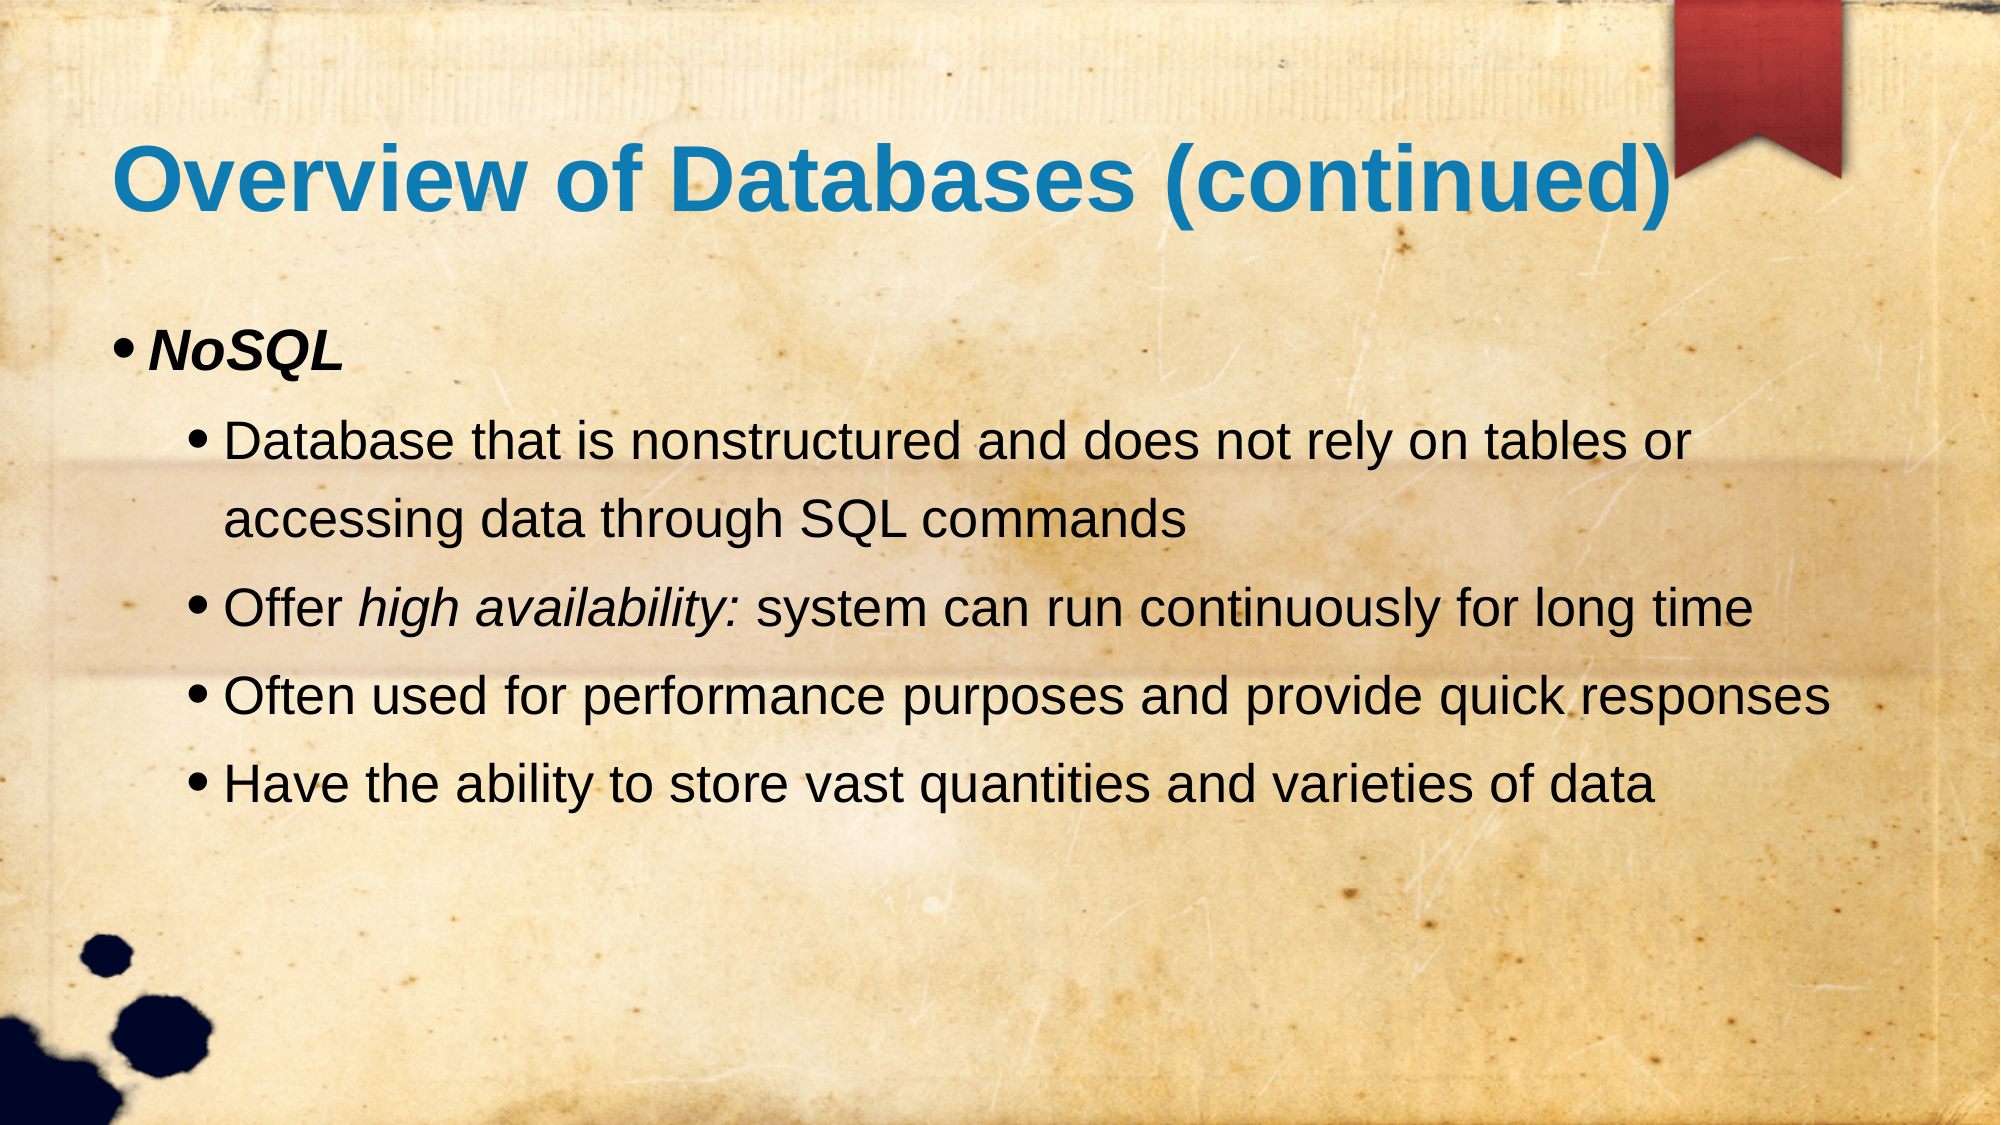

Overview of Databases (continued)
NoSQL
Database that is nonstructured and does not rely on tables or accessing data through SQL commands
Offer high availability: system can run continuously for long time
Often used for performance purposes and provide quick responses
Have the ability to store vast quantities and varieties of data